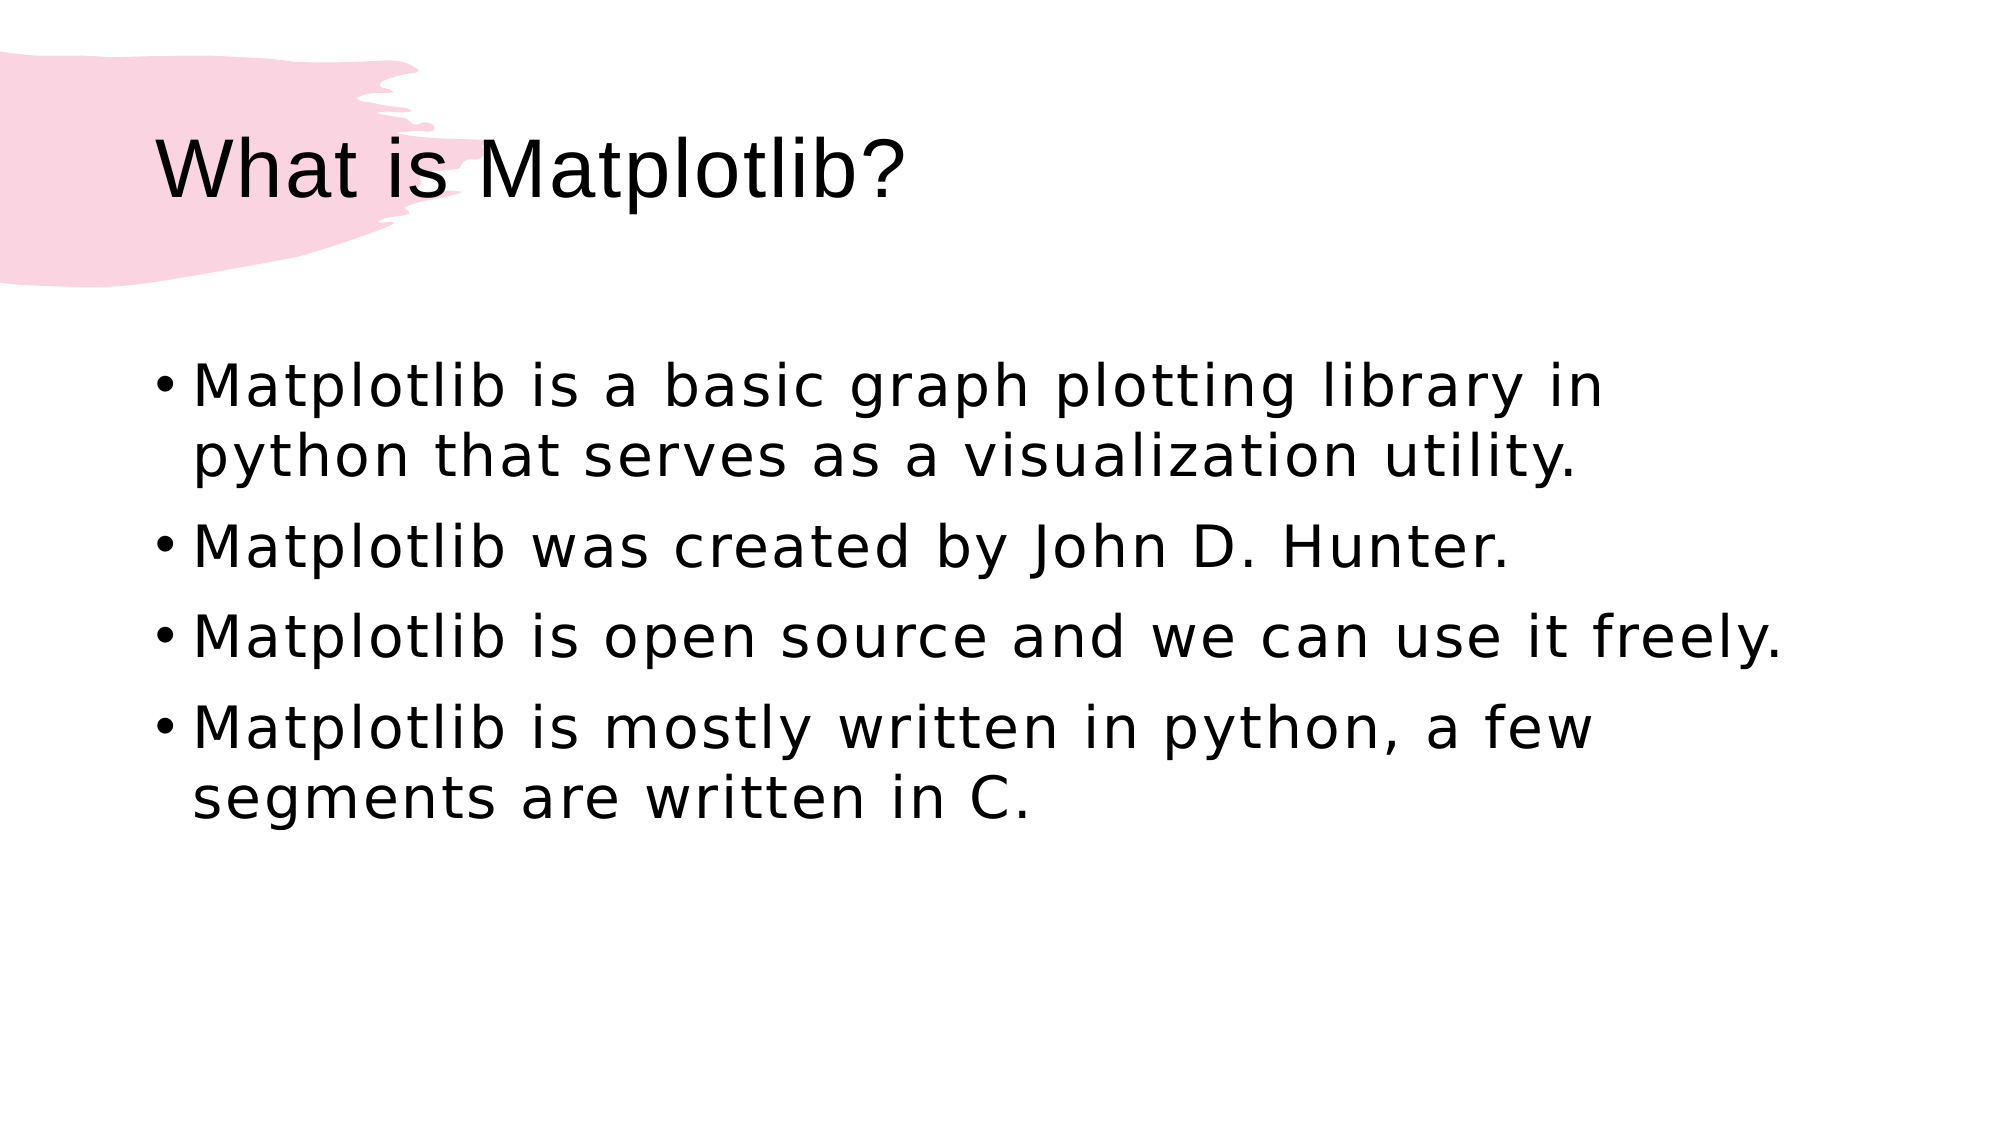

# What is Matplotlib?
Matplotlib is a basic graph plotting library in python that serves as a visualization utility.
Matplotlib was created by John D. Hunter.
Matplotlib is open source and we can use it freely.
Matplotlib is mostly written in python, a few segments are written in C.